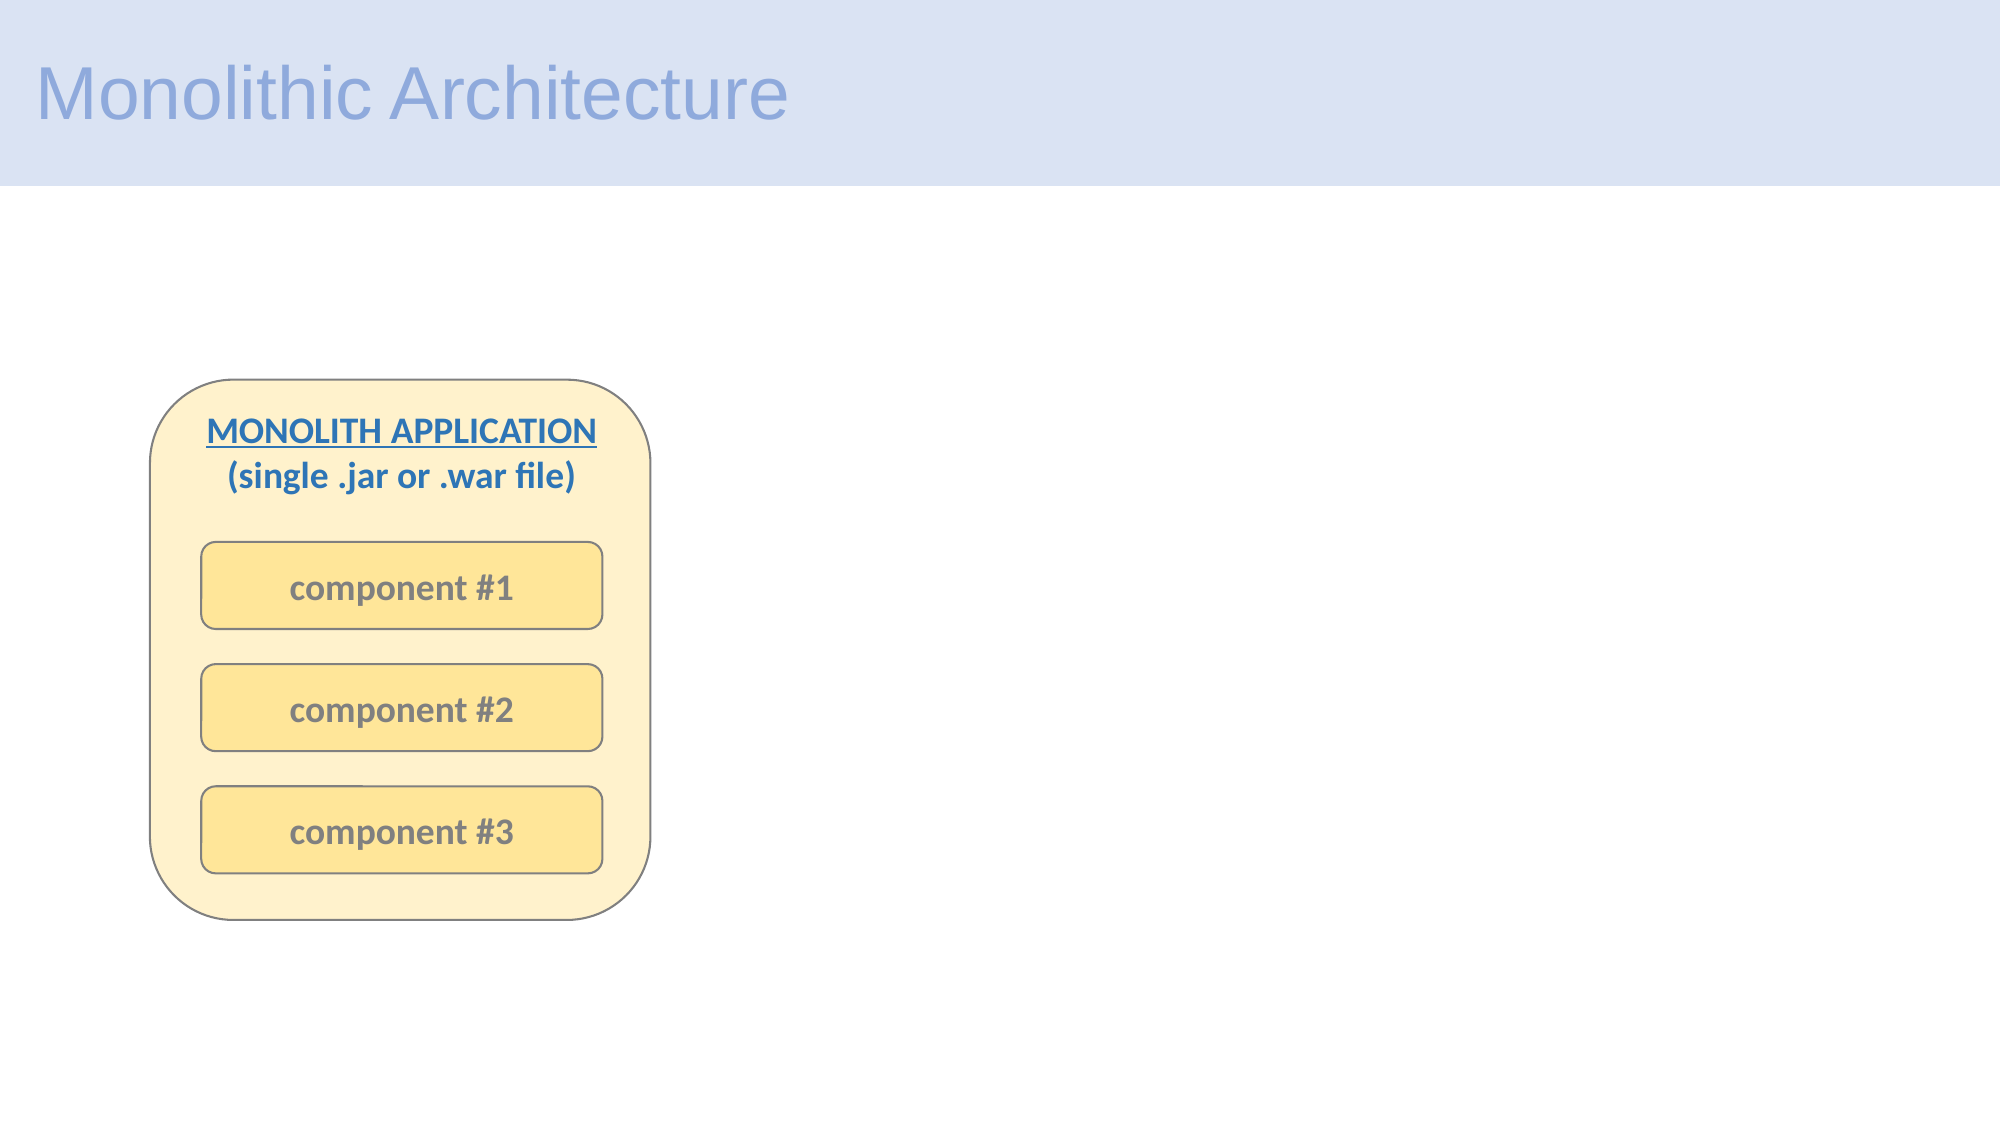

# Monolithic Architecture

MONOLITH APPLICATION
(single .jar or .war file)
component #1
component #2
component #3